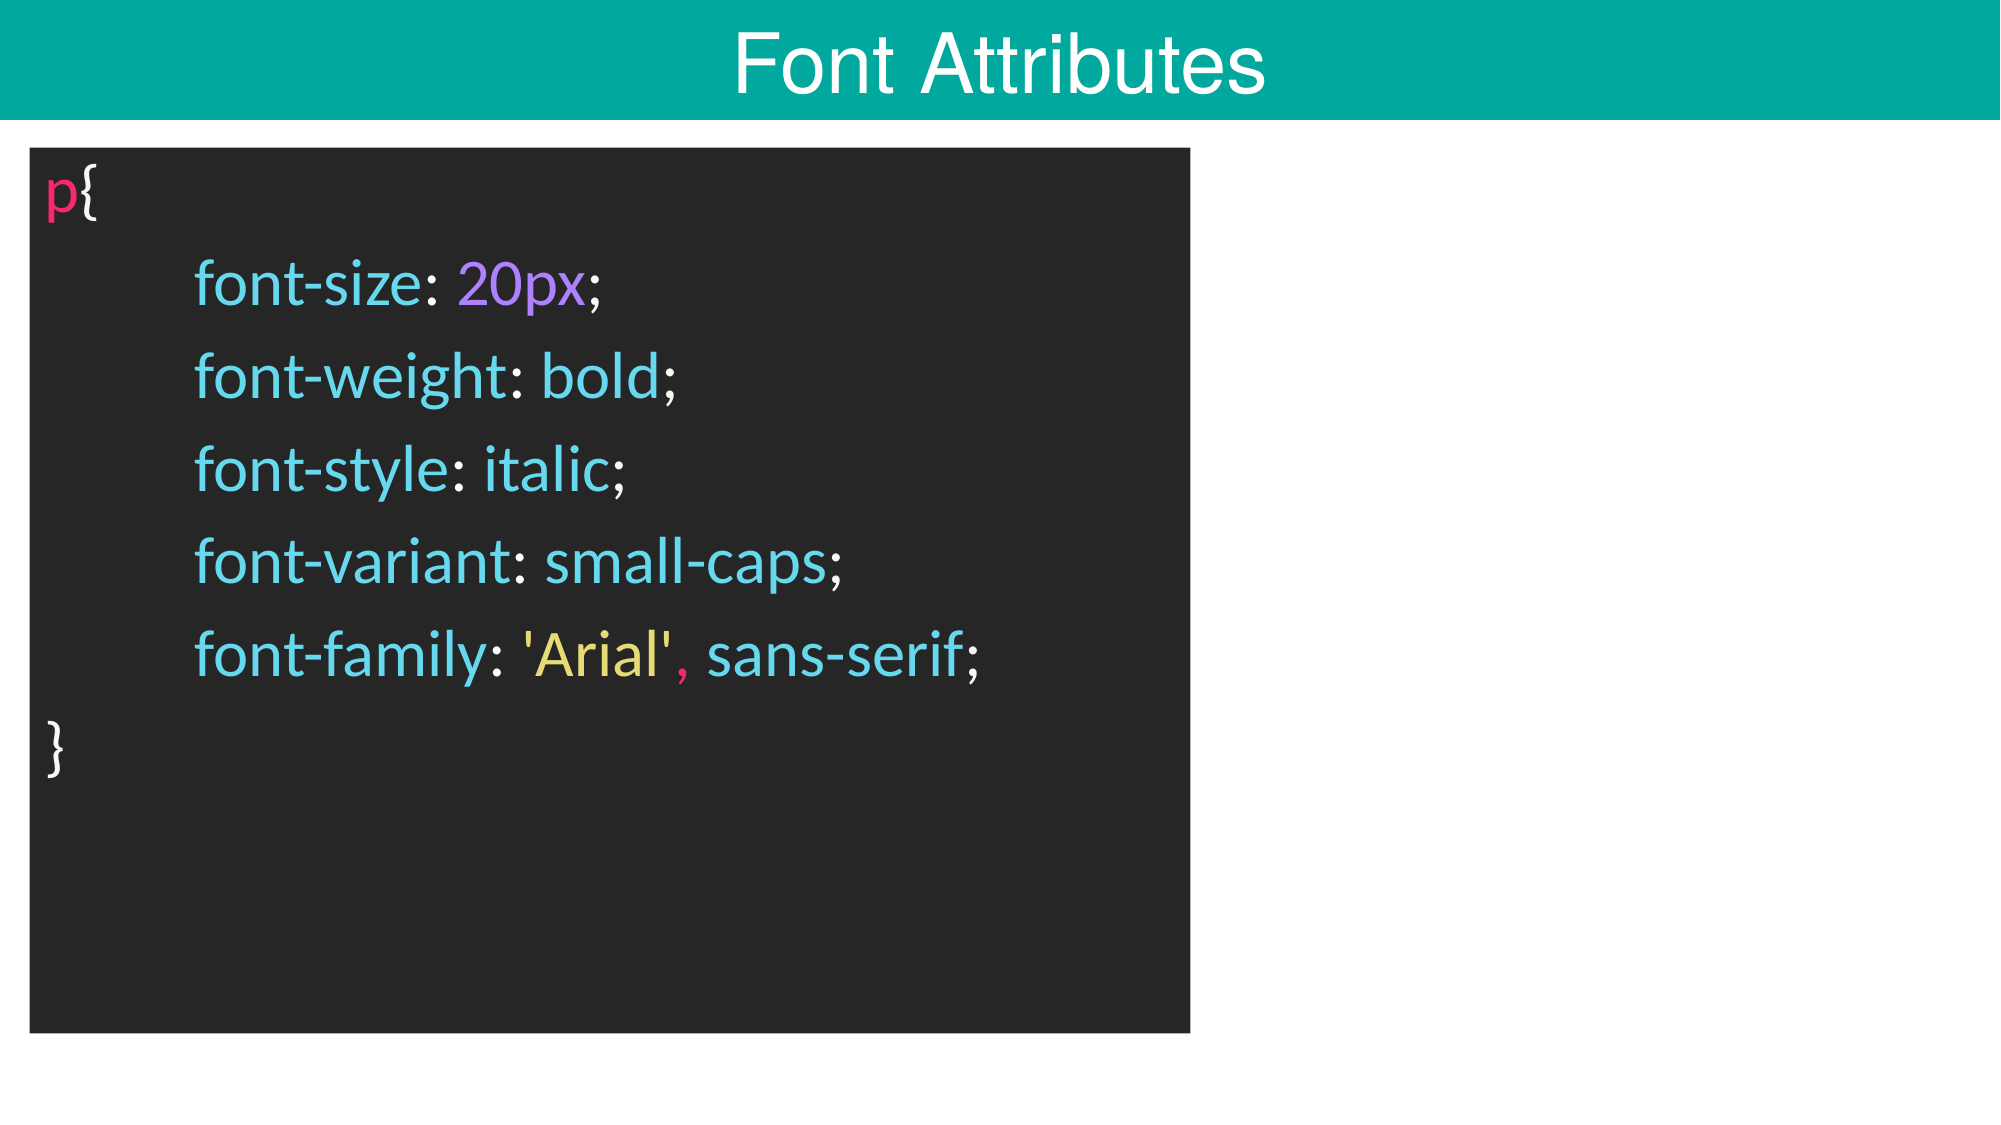

Font Attributes
p{
	font-size: 20px;
	font-weight: bold;
	font-style: italic;
	font-variant: small-caps;
	font-family: 'Arial', sans-serif;
}